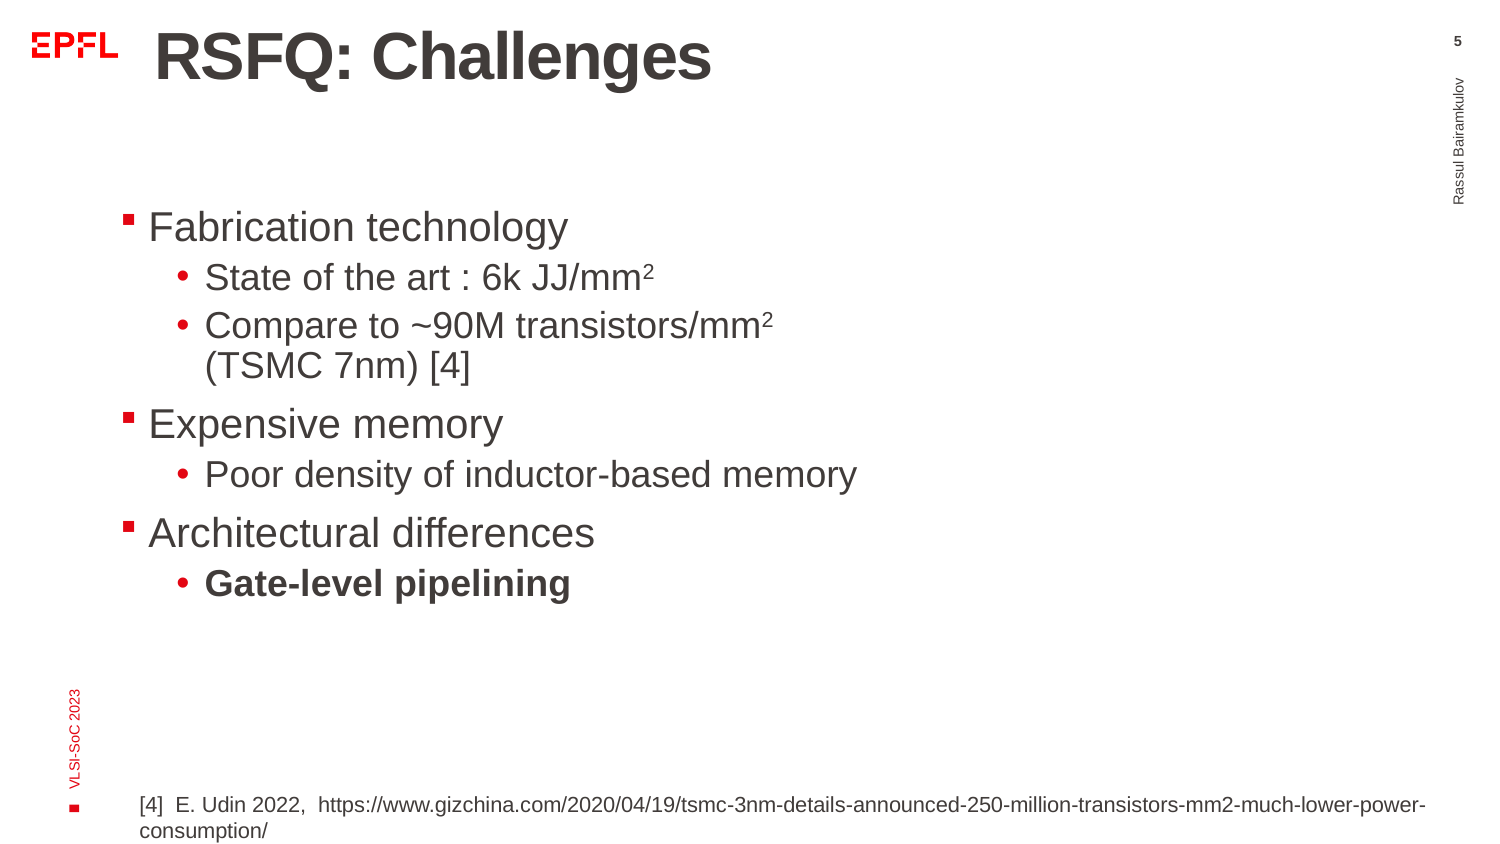

# RSFQ: Challenges
5
Fabrication technology
State of the art : 6k JJ/mm2
Compare to ~90M transistors/mm2 (TSMC 7nm) [4]
Expensive memory
Poor density of inductor-based memory
Architectural differences
Gate-level pipelining

Rassul Bairamkulov
VLSI-SoC 2023
[4]  E. Udin 2022,  https://www.gizchina.com/2020/04/19/tsmc-3nm-details-announced-250-million-transistors-mm2-much-lower-power-consumption/